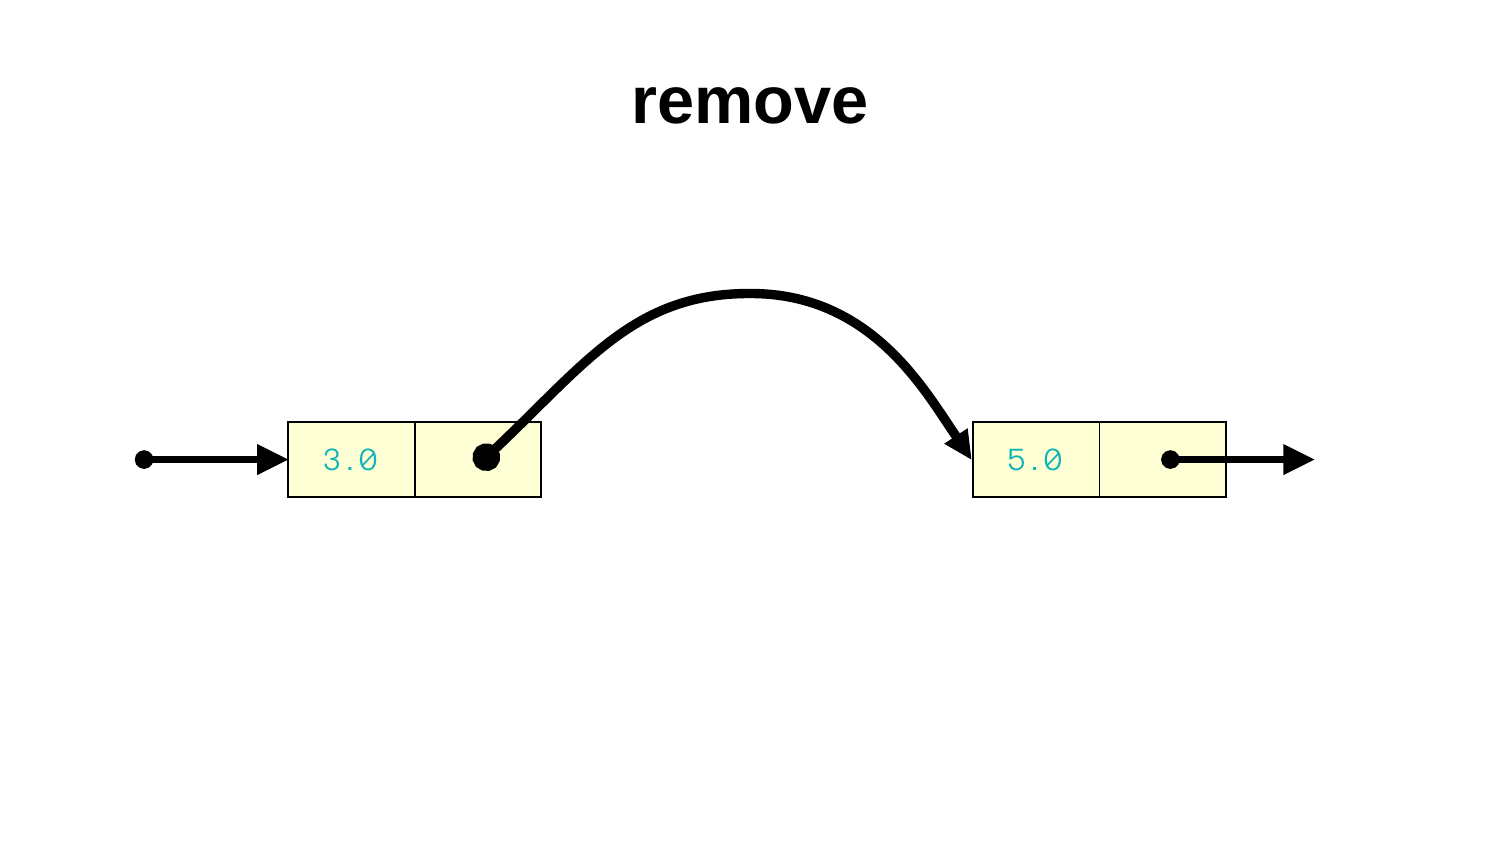

# remove

| 3.0 |  |
| --- | --- |
| 5.0 |  |
| --- | --- |